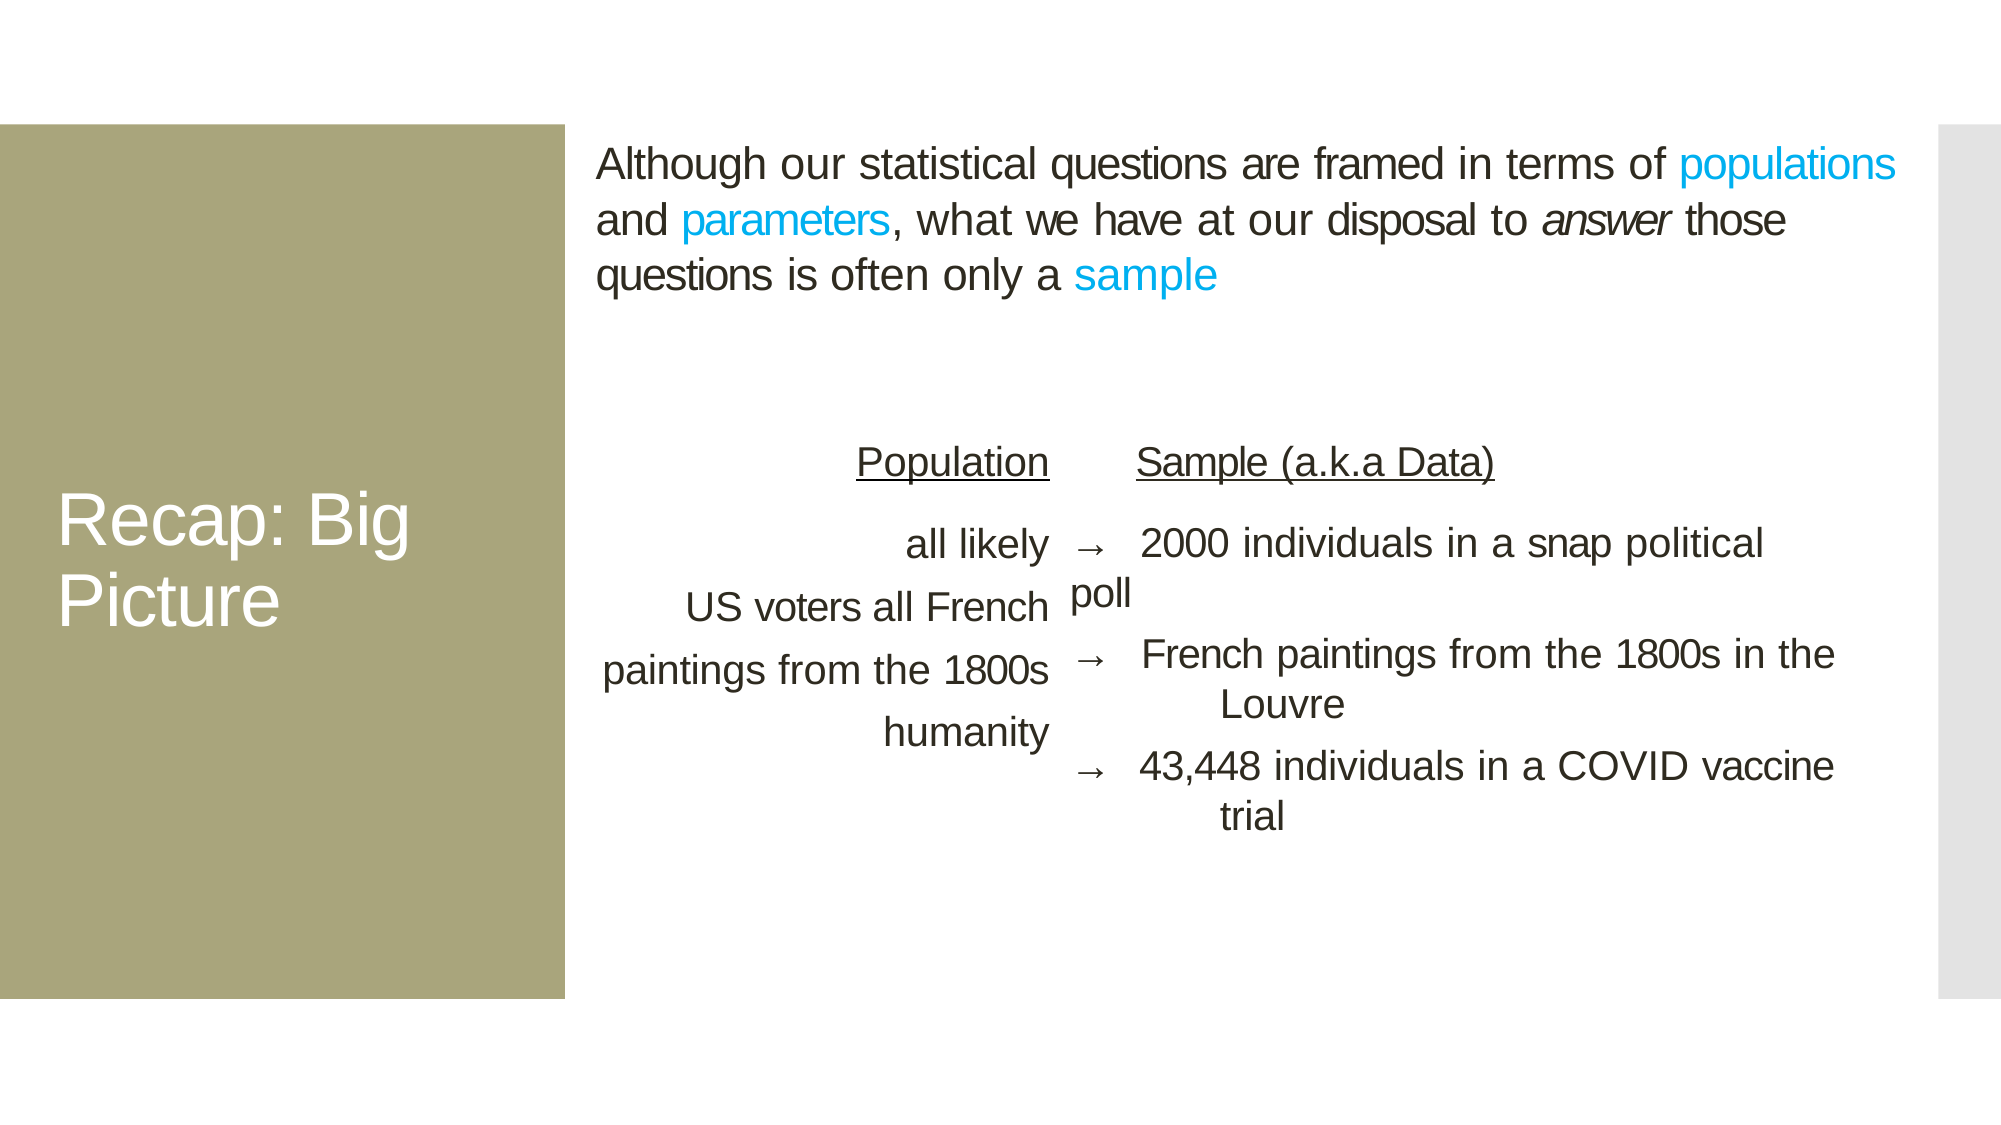

Although our statistical questions are framed in terms of populations and parameters, what we have at our disposal to answer those questions is often only a sample
# Recap: Big Picture
Population
all likely US voters all French paintings from the 1800s
humanity
Sample (a.k.a Data)
→ 2000 individuals in a snap political poll
→ French paintings from the 1800s in the 	Louvre
→ 43,448 individuals in a COVID vaccine 	trial